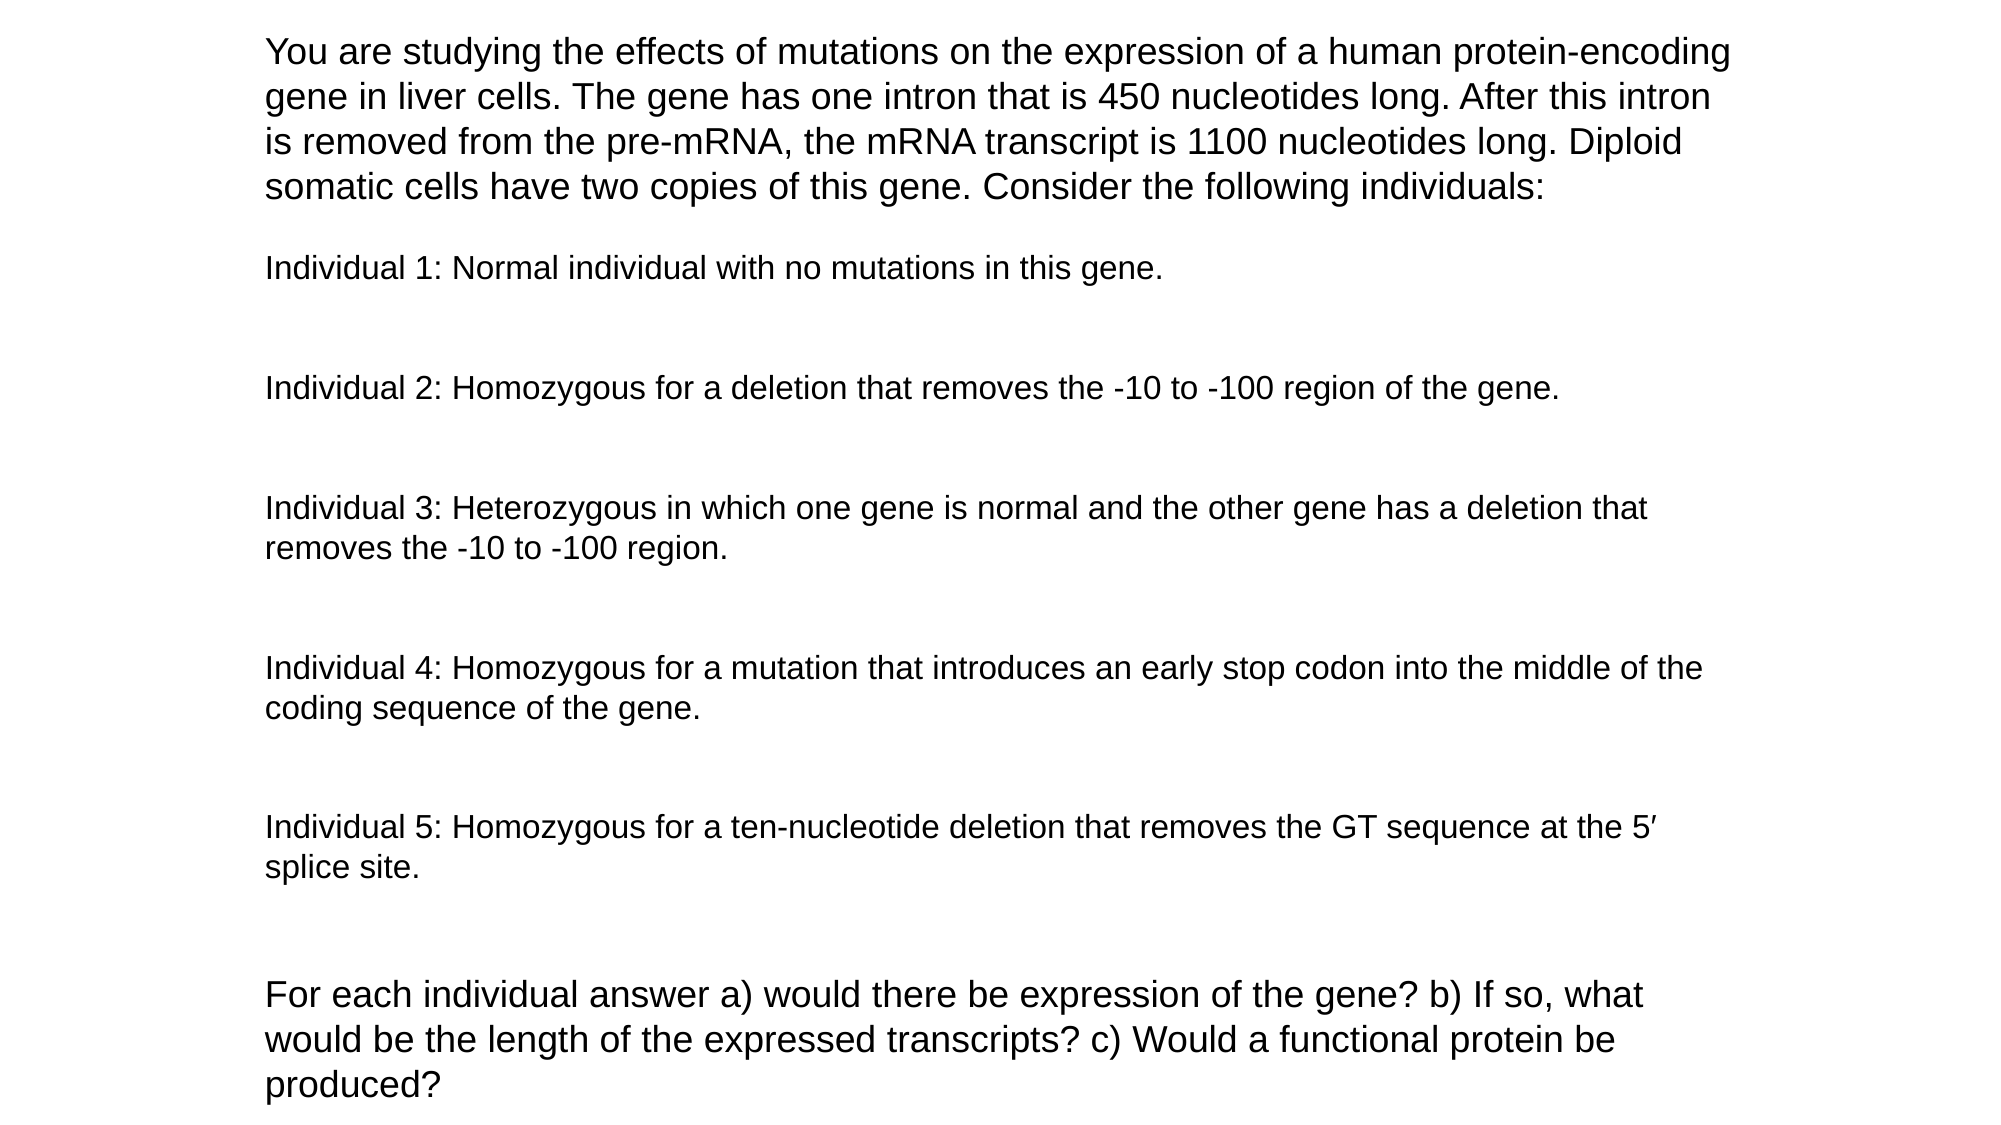

You are studying the effects of mutations on the expression of a human protein-encoding gene in liver cells. The gene has one intron that is 450 nucleotides long. After this intron is removed from the pre-mRNA, the mRNA transcript is 1100 nucleotides long. Diploid somatic cells have two copies of this gene. Consider the following individuals:

Individual 1: Normal individual with no mutations in this gene.

Individual 2: Homozygous for a deletion that removes the -10 to -100 region of the gene.

Individual 3: Heterozygous in which one gene is normal and the other gene has a deletion that removes the -10 to -100 region.

Individual 4: Homozygous for a mutation that introduces an early stop codon into the middle of the coding sequence of the gene.

Individual 5: Homozygous for a ten-nucleotide deletion that removes the GT sequence at the 5′ splice site.

For each individual answer a) would there be expression of the gene? b) If so, what would be the length of the expressed transcripts? c) Would a functional protein be produced?